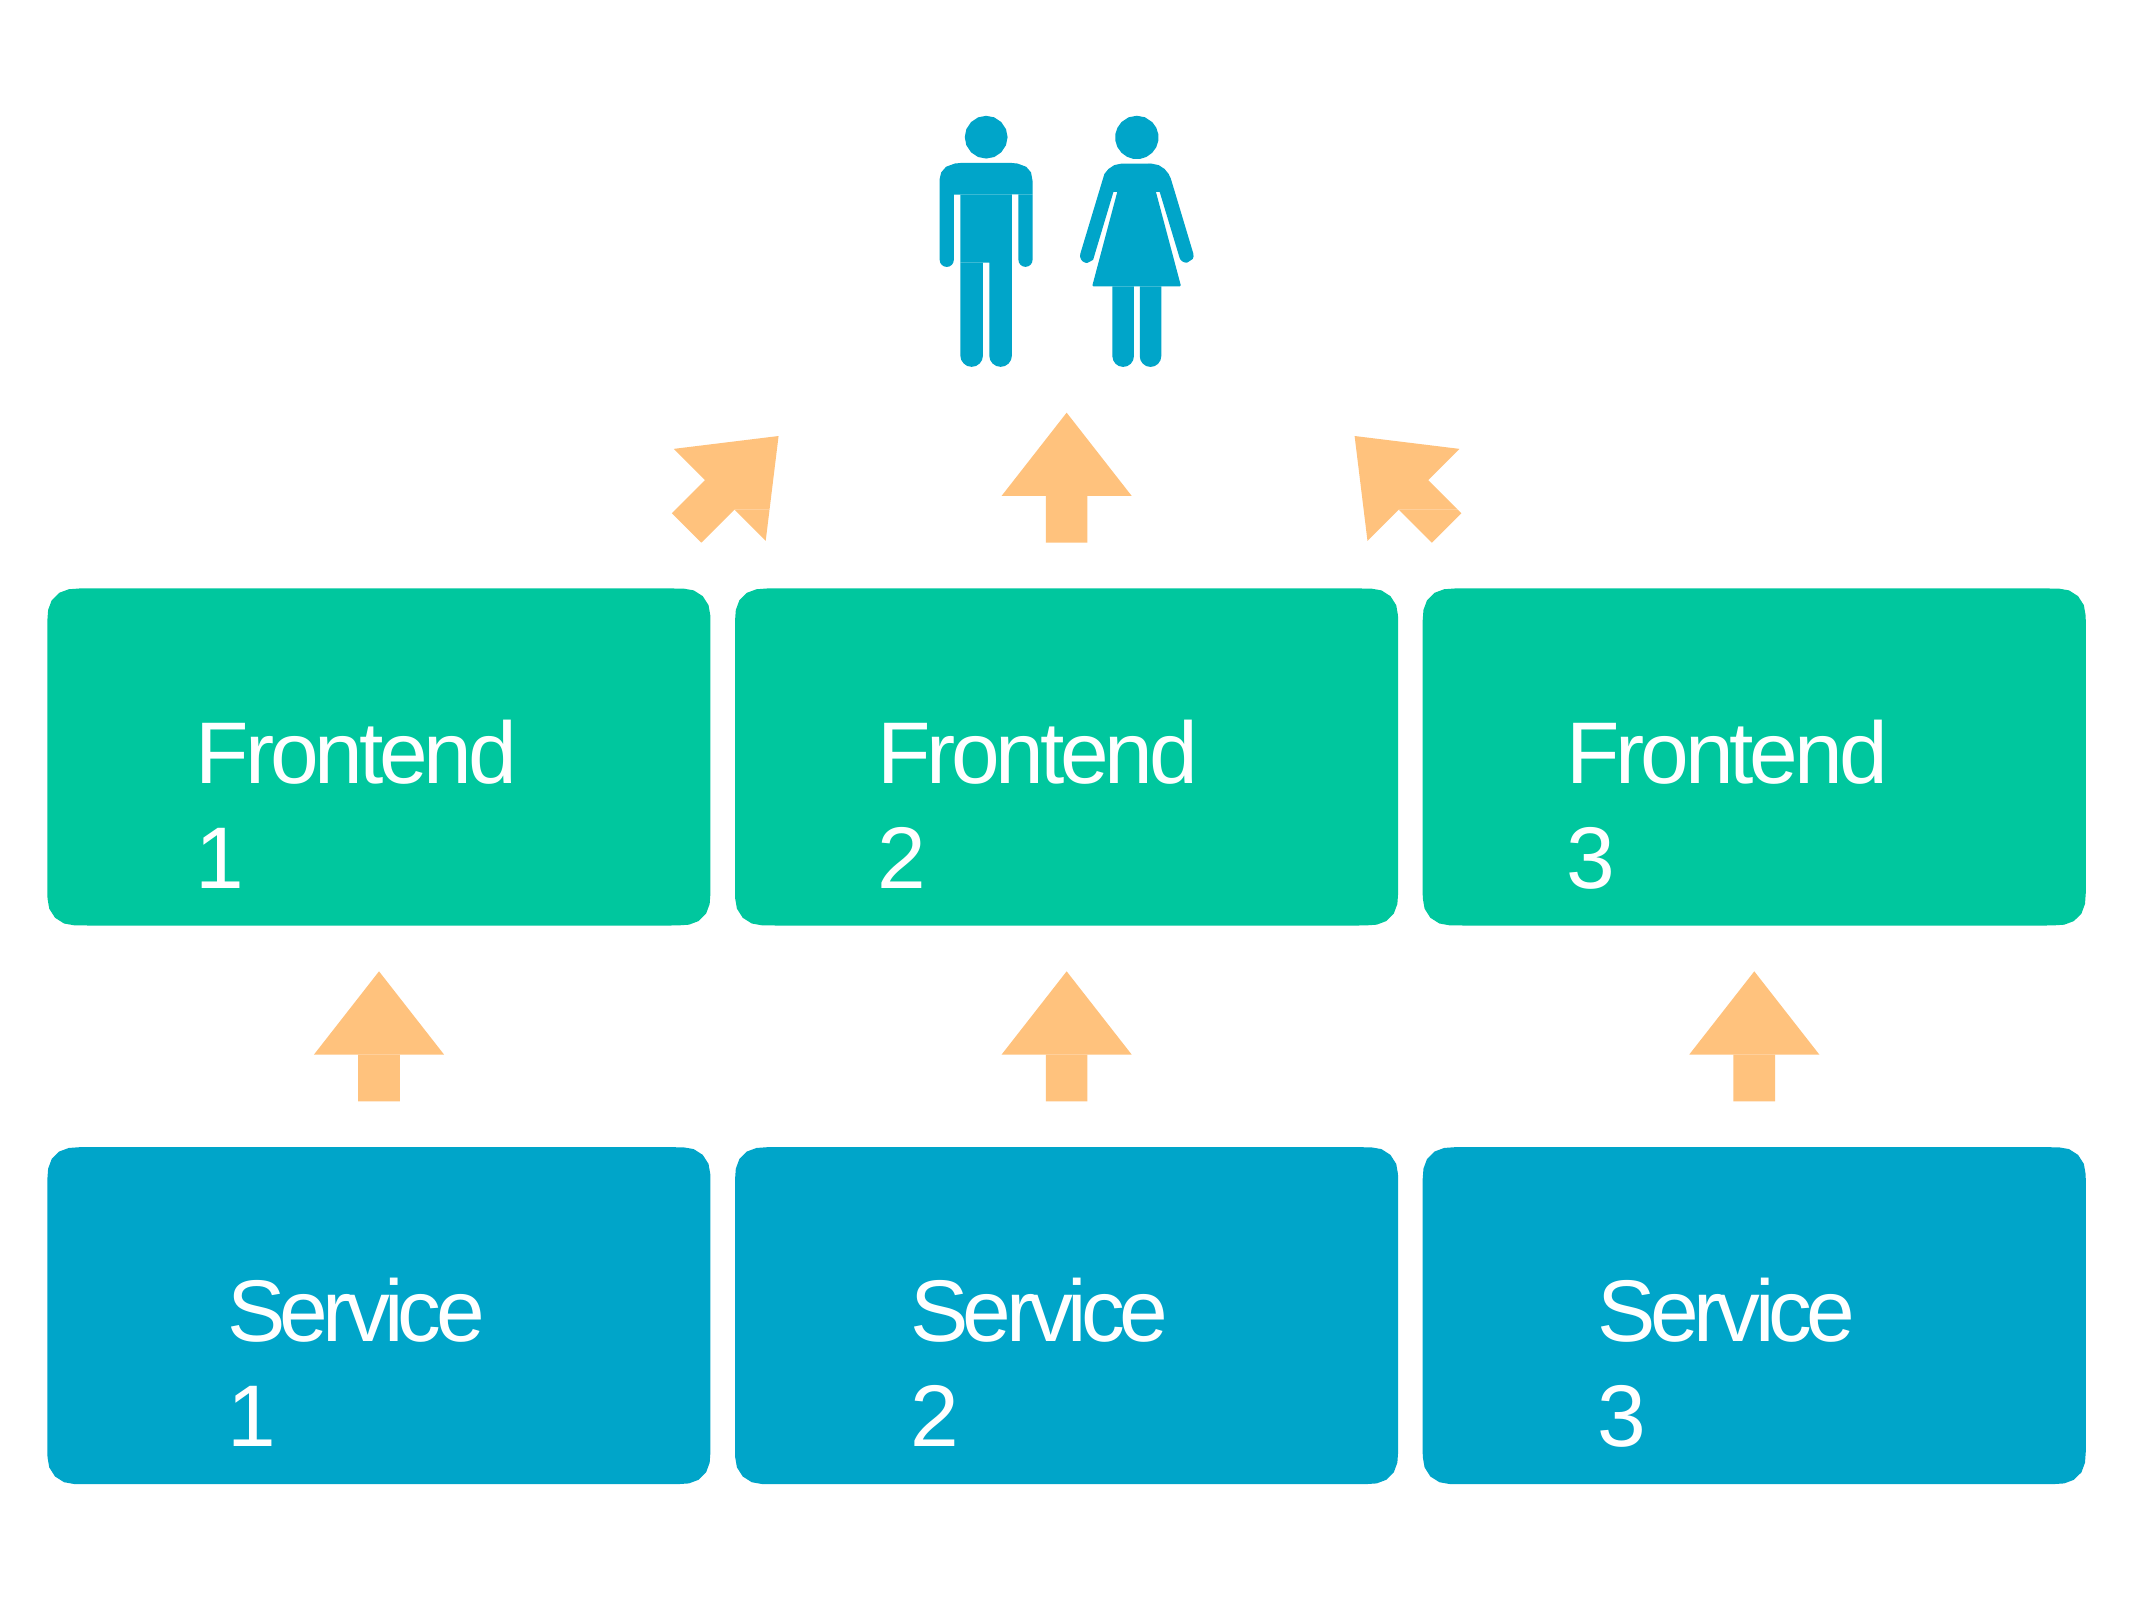

Frontend 1
Frontend 2
# Frontend 3

Service 1
Service 2
Service 3